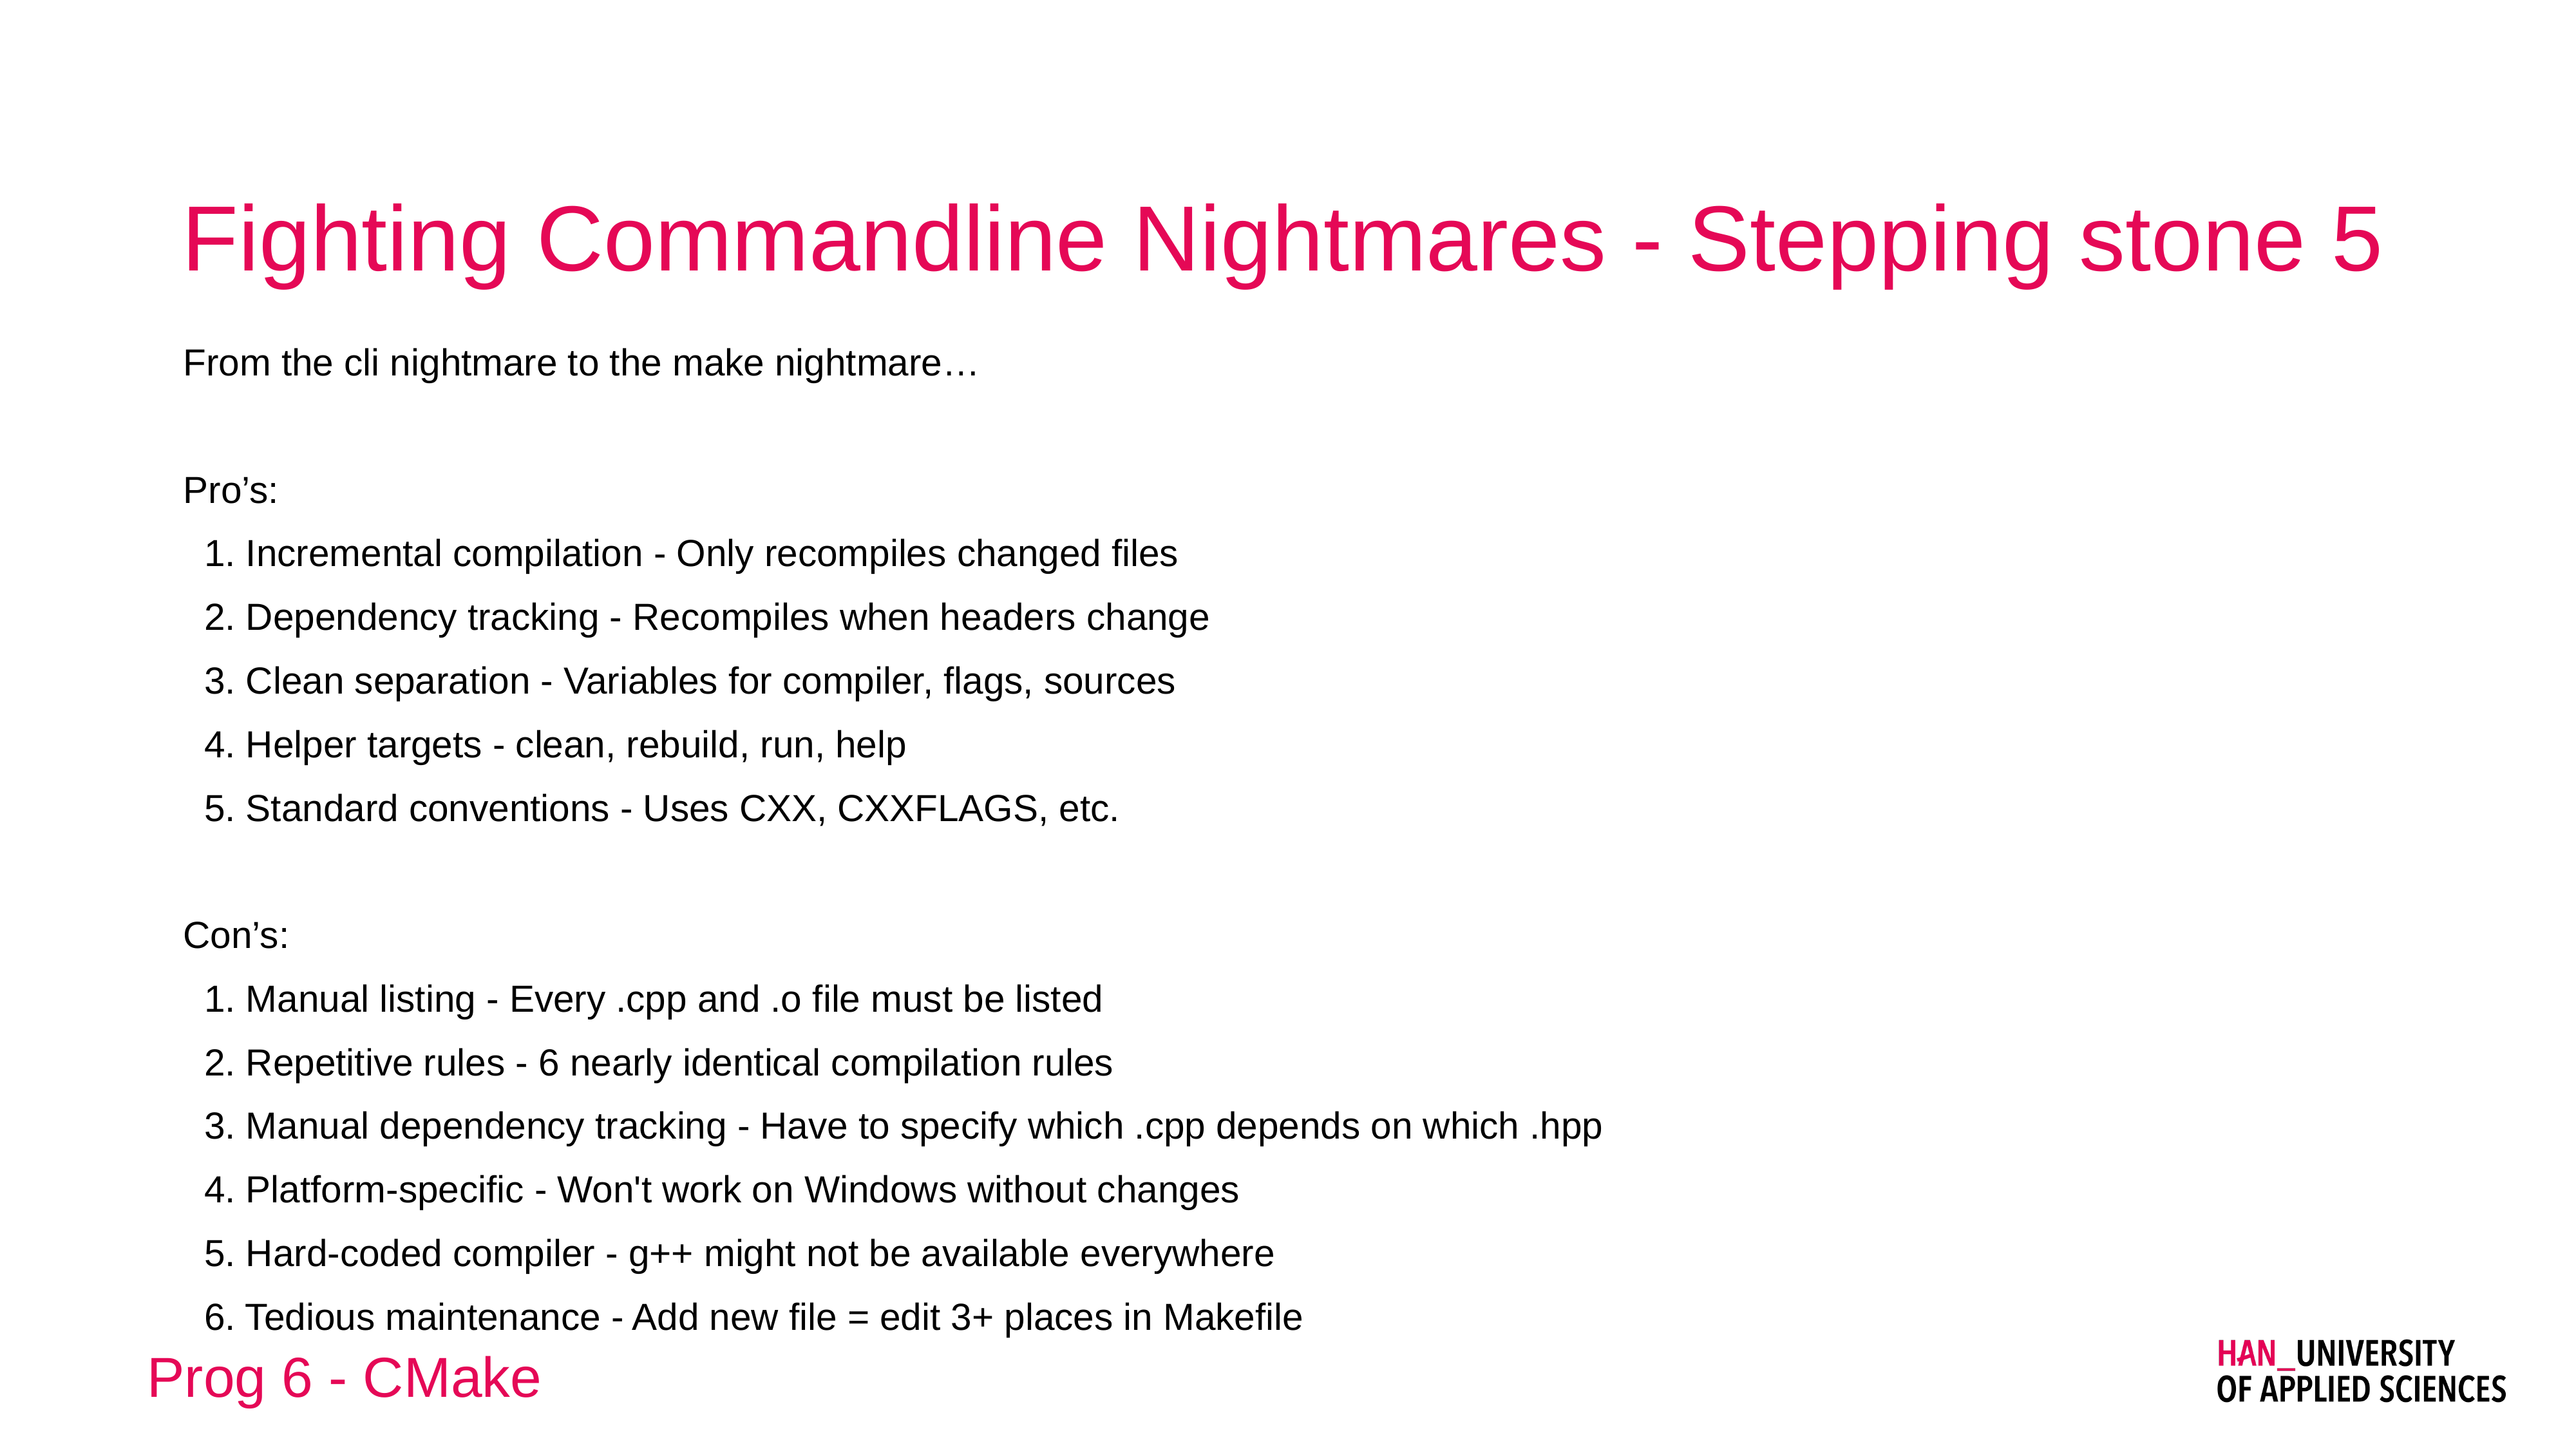

# Fighting Commandline Nightmares - Stepping stone 5
From the cli nightmare to the make nightmare…

Pro’s:
  1. Incremental compilation - Only recompiles changed files
  2. Dependency tracking - Recompiles when headers change
  3. Clean separation - Variables for compiler, flags, sources
  4. Helper targets - clean, rebuild, run, help
  5. Standard conventions - Uses CXX, CXXFLAGS, etc.

Con’s:
  1. Manual listing - Every .cpp and .o file must be listed
  2. Repetitive rules - 6 nearly identical compilation rules
  3. Manual dependency tracking - Have to specify which .cpp depends on which .hpp
  4. Platform-specific - Won't work on Windows without changes
  5. Hard-coded compiler - g++ might not be available everywhere
  6. Tedious maintenance - Add new file = edit 3+ places in Makefile